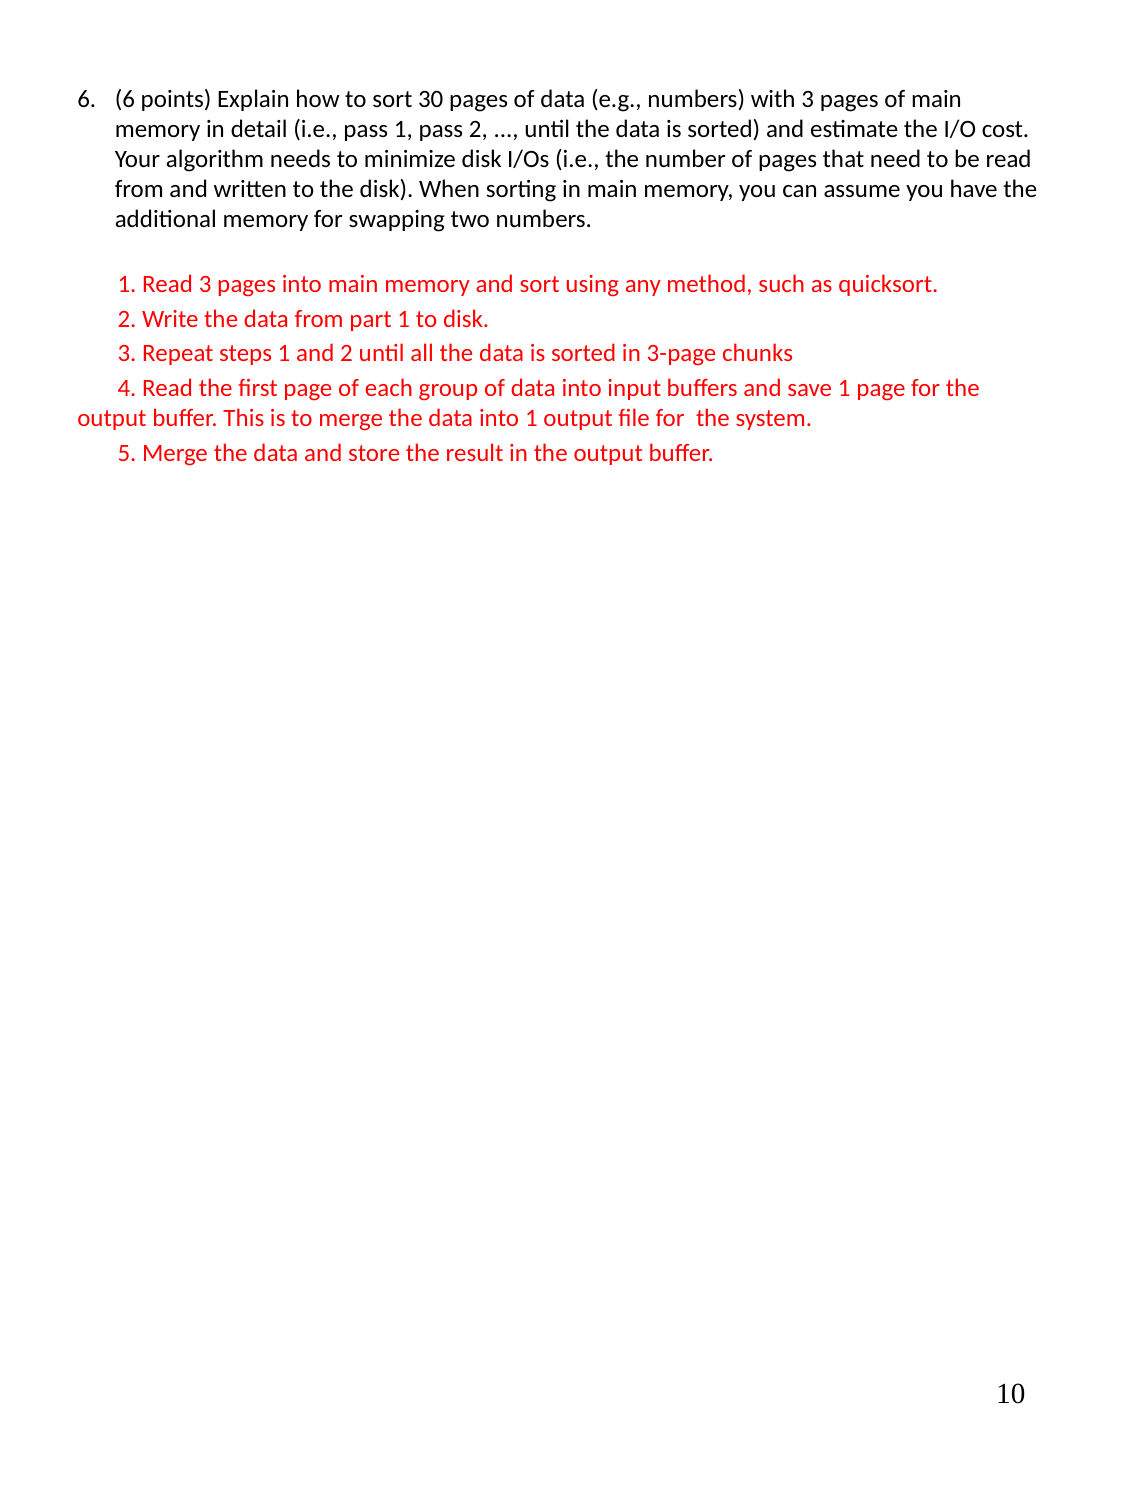

(6 points) Explain how to sort 30 pages of data (e.g., numbers) with 3 pages of main memory in detail (i.e., pass 1, pass 2, ..., until the data is sorted) and estimate the I/O cost.  Your algorithm needs to minimize disk I/Os (i.e., the number of pages that need to be read from and written to the disk). When sorting in main memory, you can assume you have the additional memory for swapping two numbers.
       1. Read 3 pages into main memory and sort using any method, such as quicksort.
       2. Write the data from part 1 to disk.
       3. Repeat steps 1 and 2 until all the data is sorted in 3-page chunks
       4. Read the first page of each group of data into input buffers and save 1 page for the output buffer. This is to merge the data into 1 output file for  the system.
       5. Merge the data and store the result in the output buffer.

10